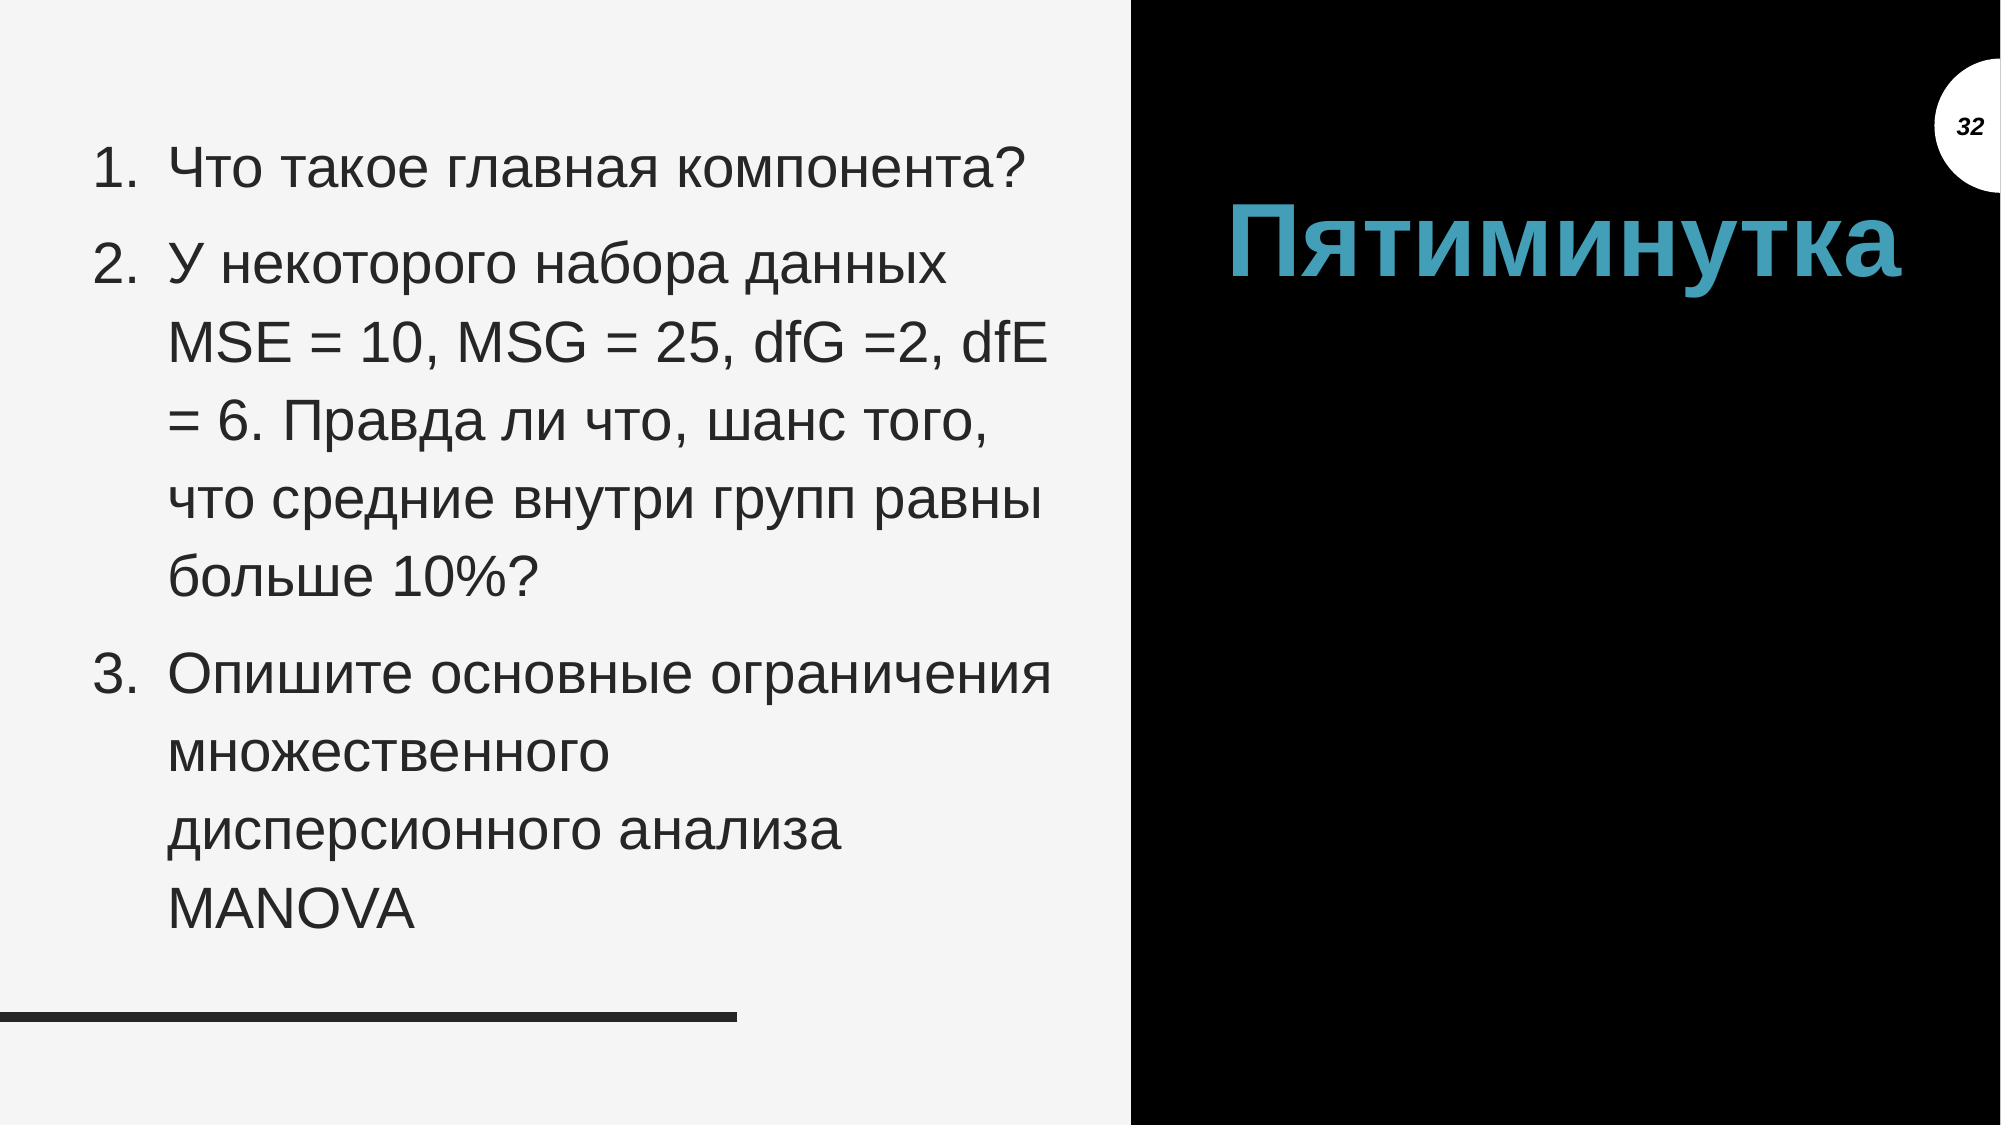

# Пятиминутка
Что такое главная компонента?
У некоторого набора данных MSE = 10, MSG = 25, dfG =2, dfE = 6. Правда ли что, шанс того, что средние внутри групп равны больше 10%?
Опишите основные ограничения множественного дисперсионного анализа MANOVA